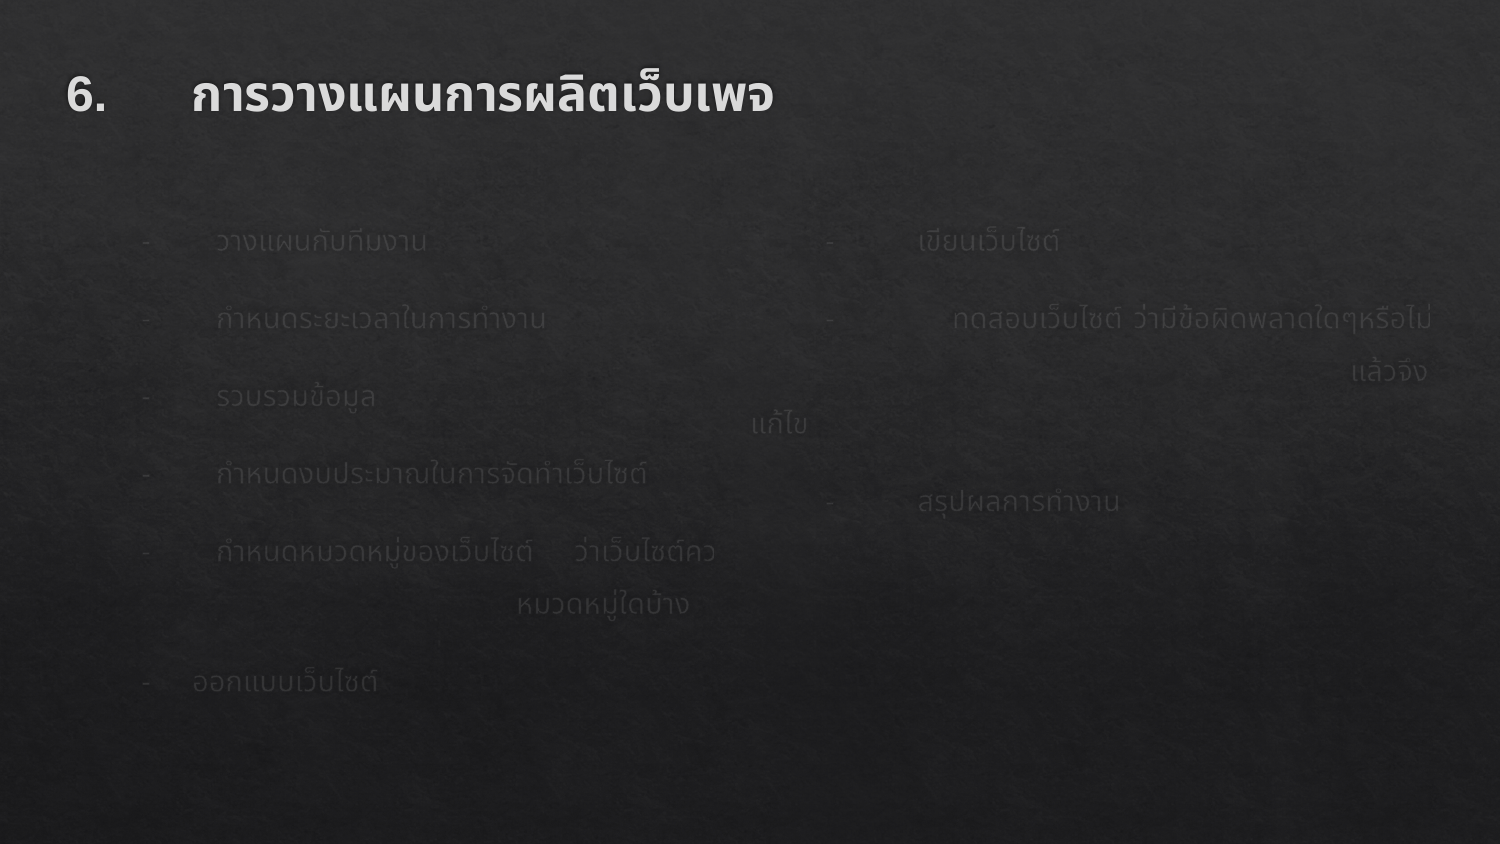

# 6.      การวางแผนการผลิตเว็บเพจ

-	วางแผนกับทีมงาน
-	กำหนดระยะเวลาในการทำงาน
-	รวบรวมข้อมูล
-	กำหนดงบประมาณในการจัดทำเว็บไซต์
-	กำหนดหมวดหมู่ของเว็บไซต์ ว่าเว็บไซต์ควรมี			หมวดหมู่ใดบ้าง
-     ออกแบบเว็บไซต์
-          เขียนเว็บไซต์
-          ทดสอบเว็บไซต์ ว่ามีข้อผิดพลาดใดๆหรือไม่ 				แล้วจึงแก้ไข
-          สรุปผลการทำงาน